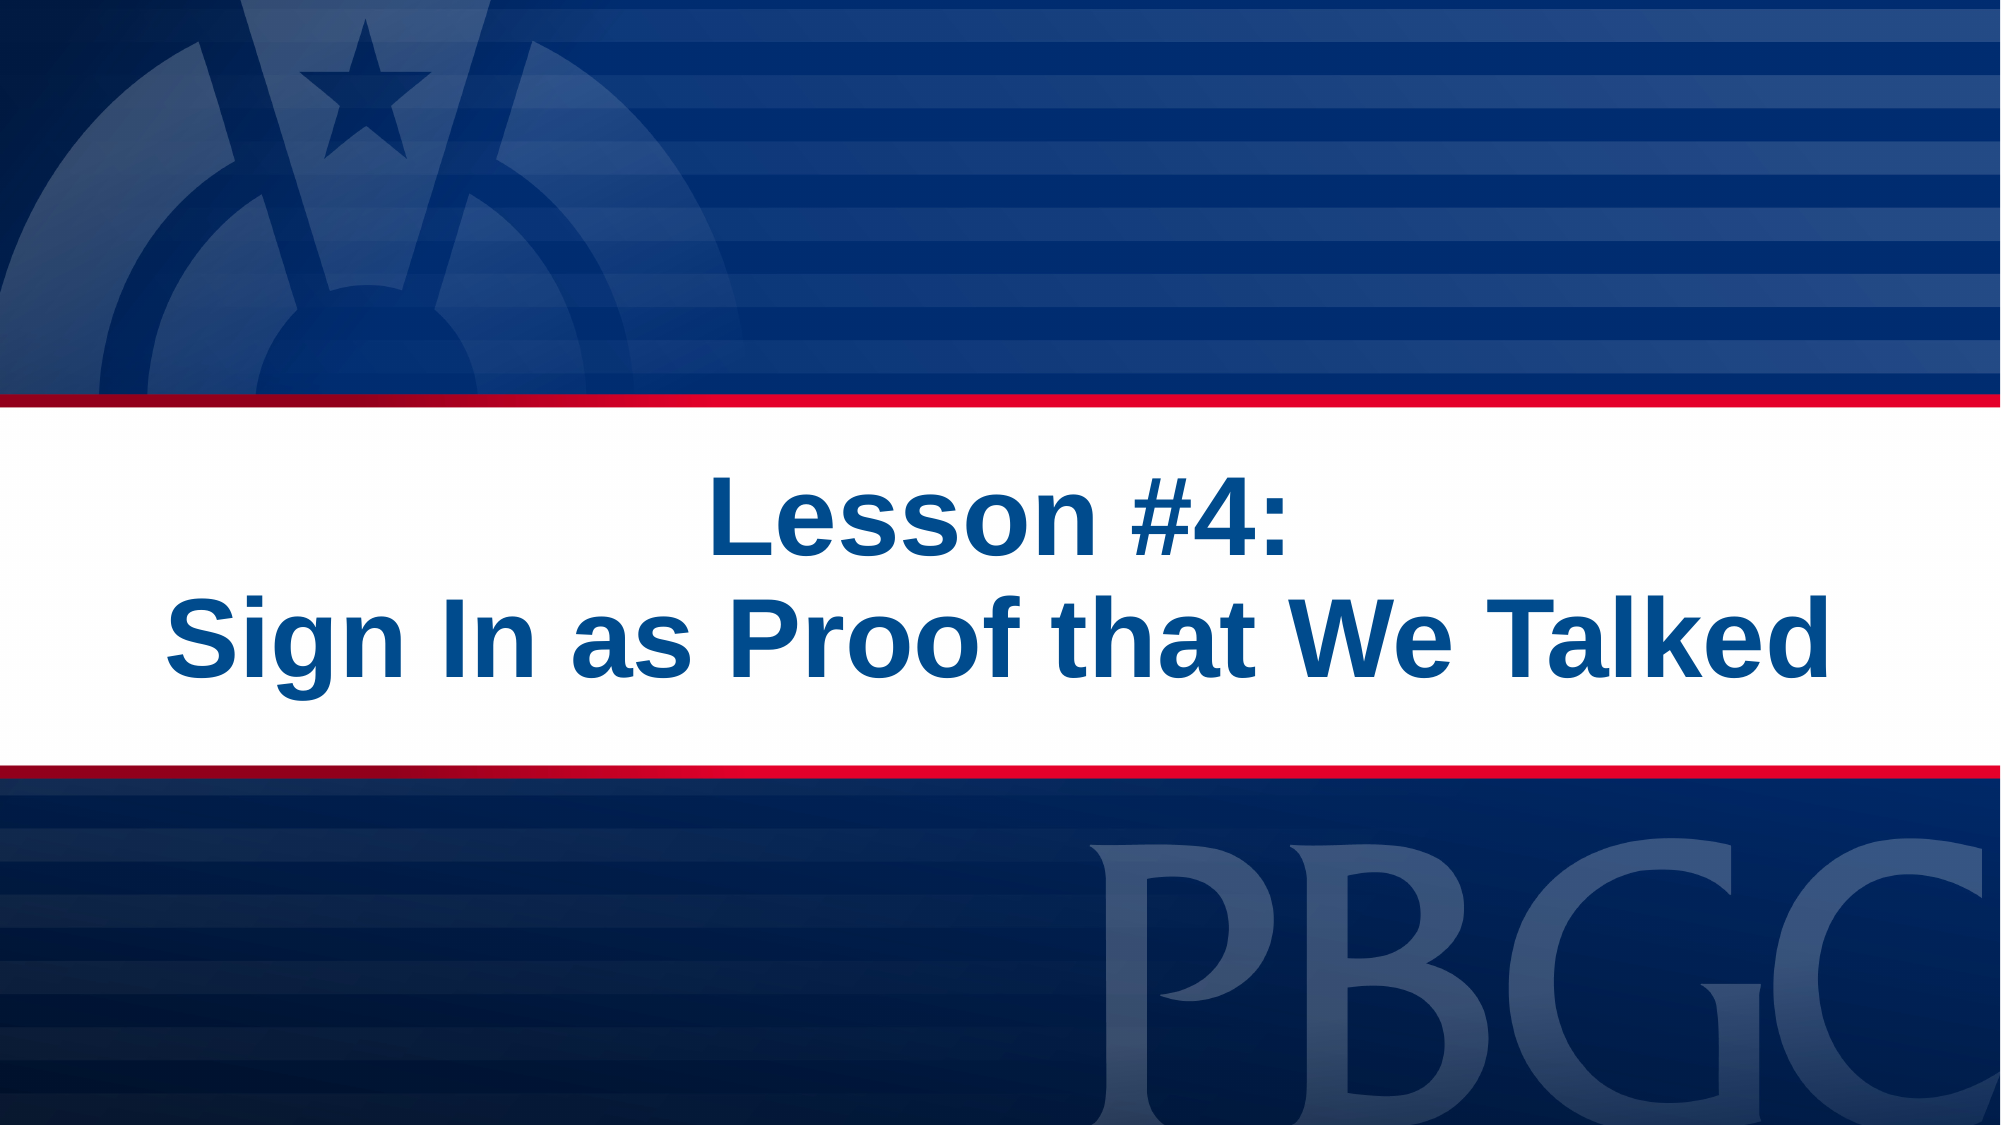

# Lesson #4: Sign In as Proof that We Talked